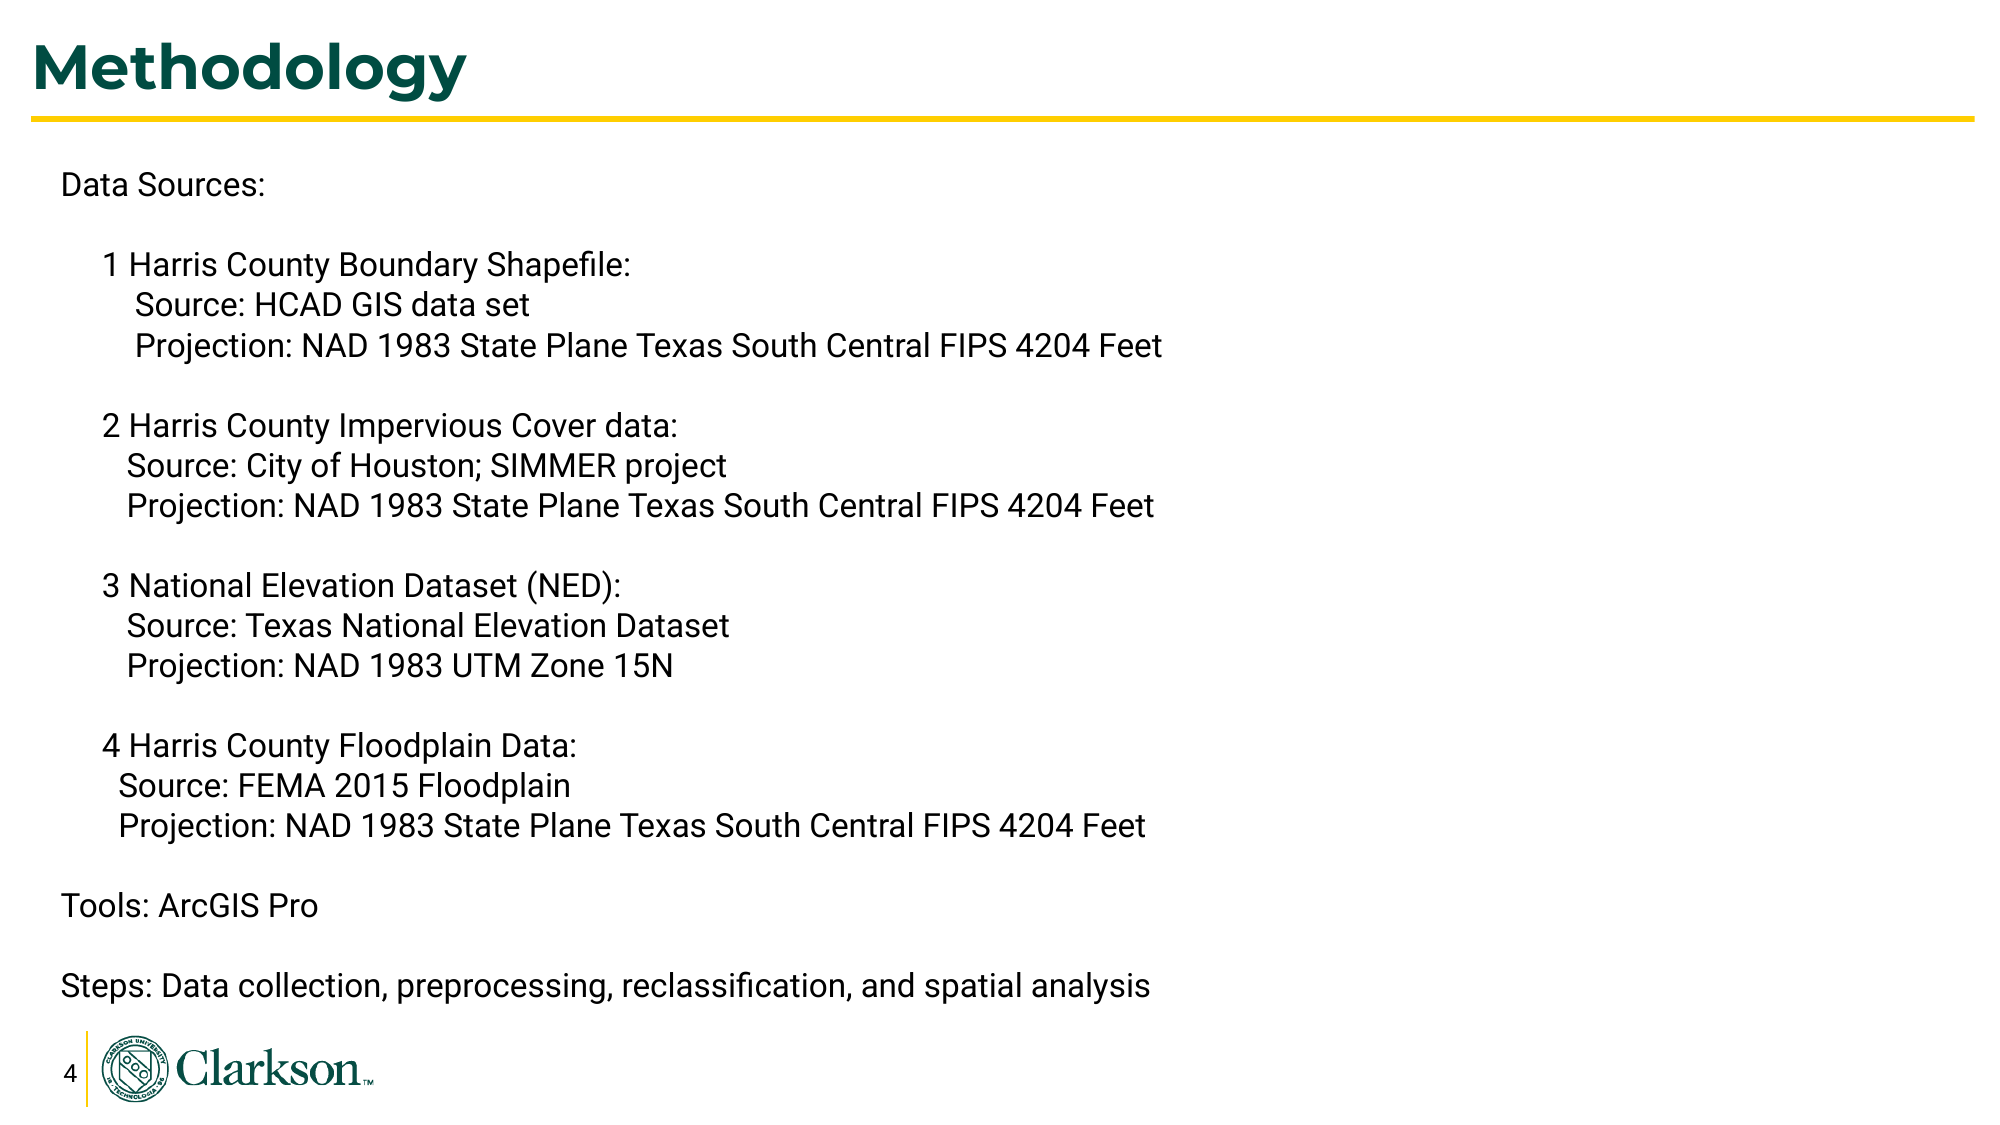

# Methodology
Data Sources:

     1 Harris County Boundary Shapefile:
         Source: HCAD GIS data set
         Projection: NAD 1983 State Plane Texas South Central FIPS 4204 Feet

     2 Harris County Impervious Cover data:
        Source: City of Houston; SIMMER project
        Projection: NAD 1983 State Plane Texas South Central FIPS 4204 Feet

     3 National Elevation Dataset (NED):
        Source: Texas National Elevation Dataset
        Projection: NAD 1983 UTM Zone 15N

     4 Harris County Floodplain Data:
       Source: FEMA 2015 Floodplain
       Projection: NAD 1983 State Plane Texas South Central FIPS 4204 Feet

Tools: ArcGIS Pro

Steps: Data collection, preprocessing, reclassification, and spatial analysis